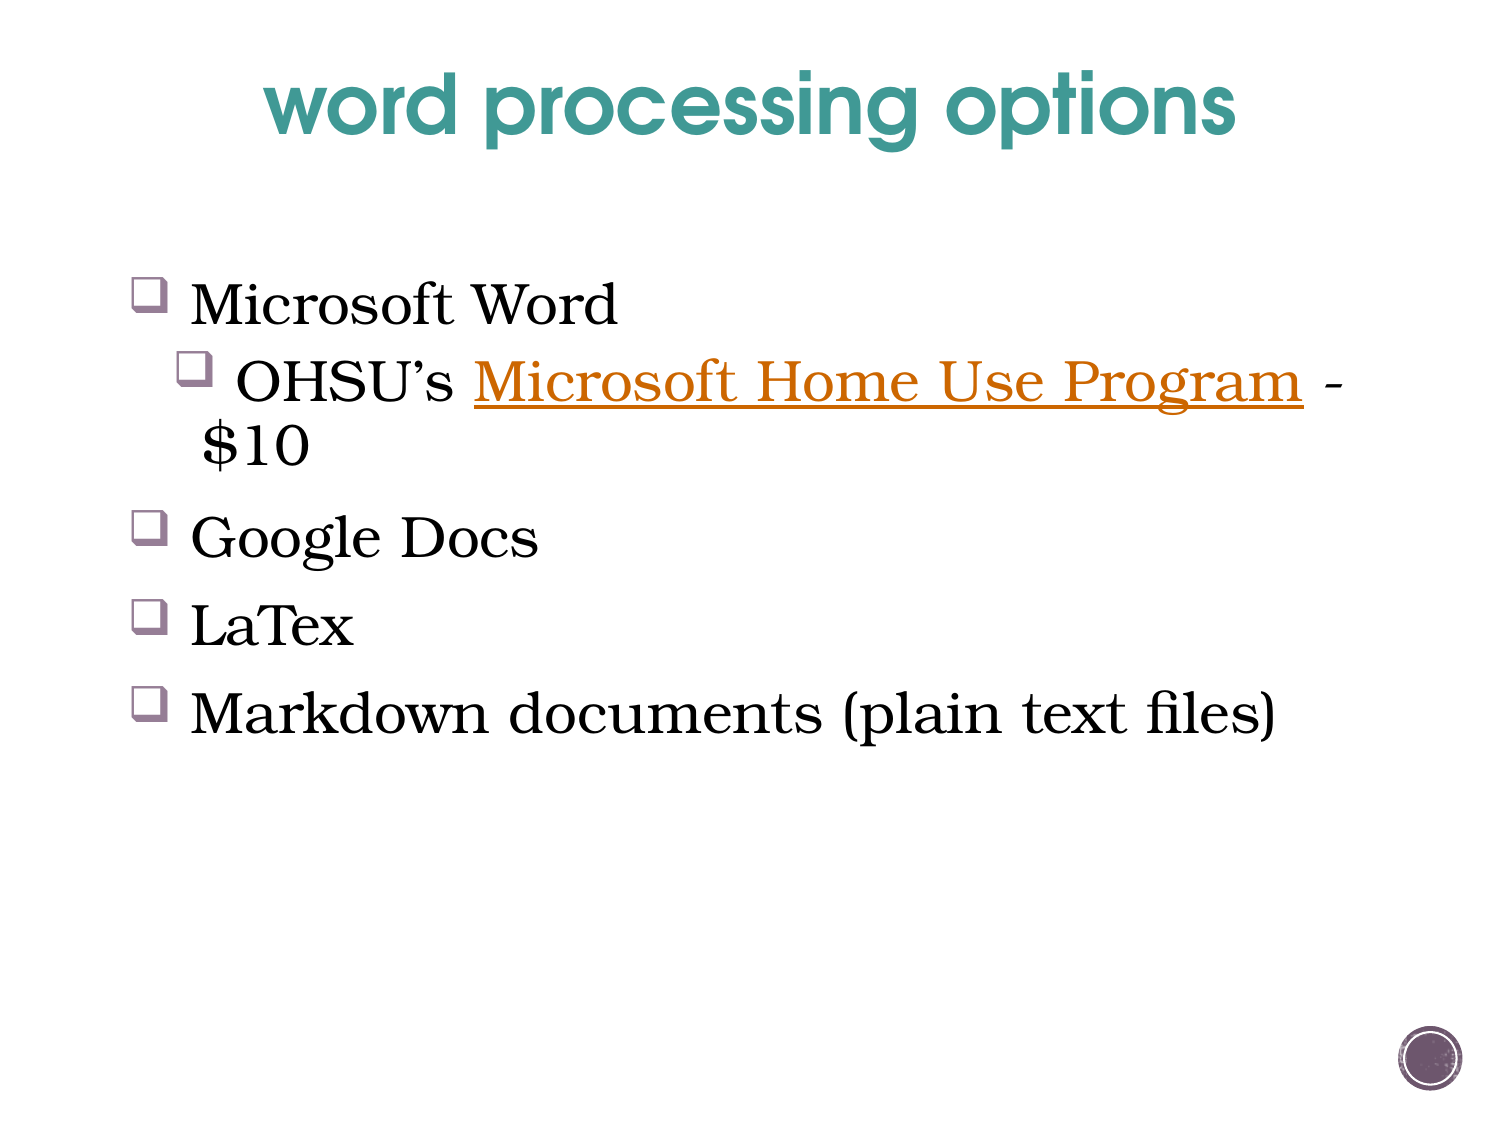

word processing options
 Microsoft Word
 OHSU’s Microsoft Home Use Program - $10
 Google Docs
 LaTex
 Markdown documents (plain text files)